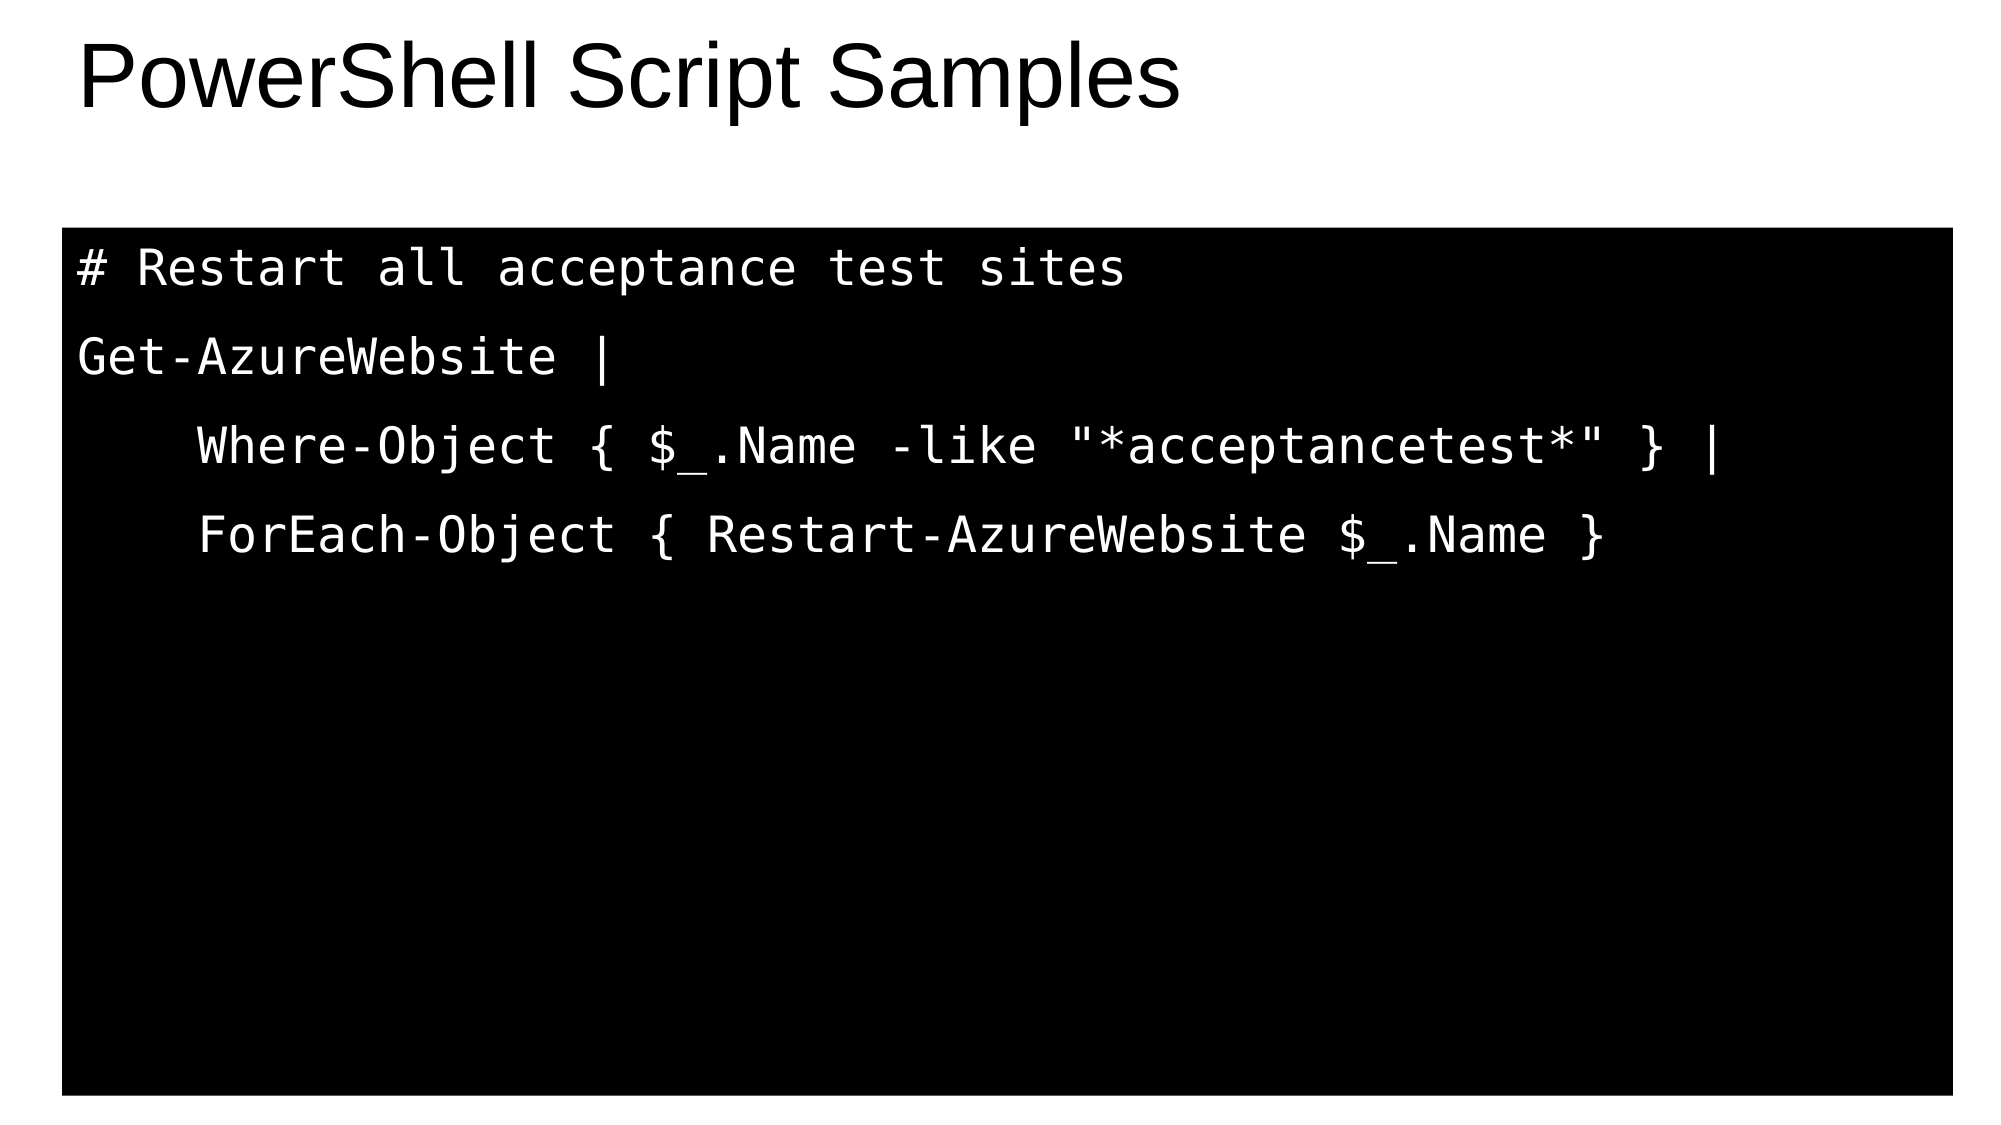

# PowerShell Script Samples
# Restart all acceptance test sites
Get-AzureWebsite |
    Where-Object { $_.Name -like "*acceptancetest*" } |
    ForEach-Object { Restart-AzureWebsite $_.Name }